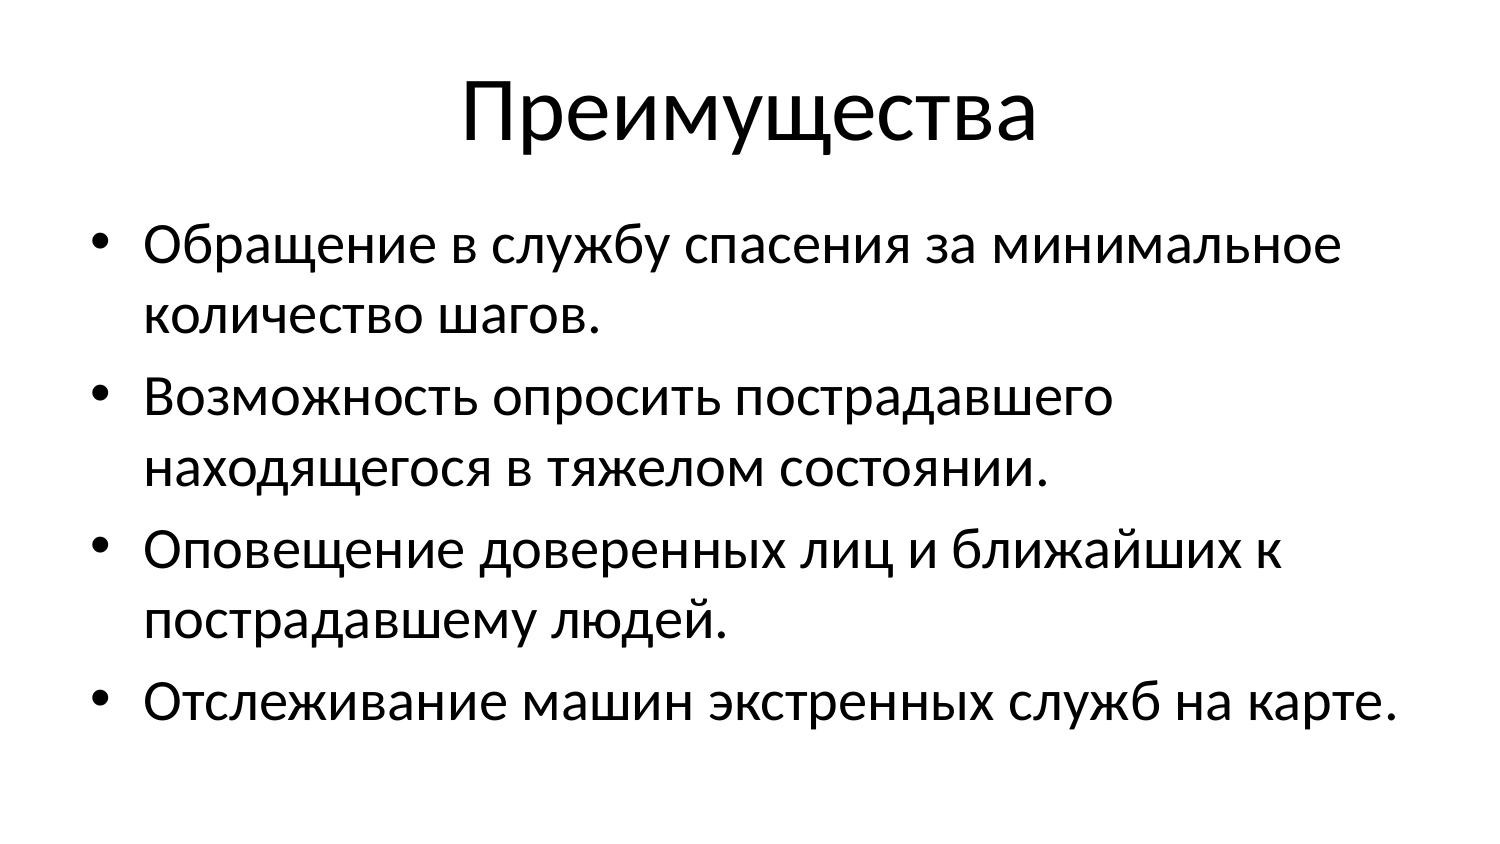

# Преимущества
Обращение в службу спасения за минимальное количество шагов.
Возможность опросить пострадавшего находящегося в тяжелом состоянии.
Оповещение доверенных лиц и ближайших к пострадавшему людей.
Отслеживание машин экстренных служб на карте.